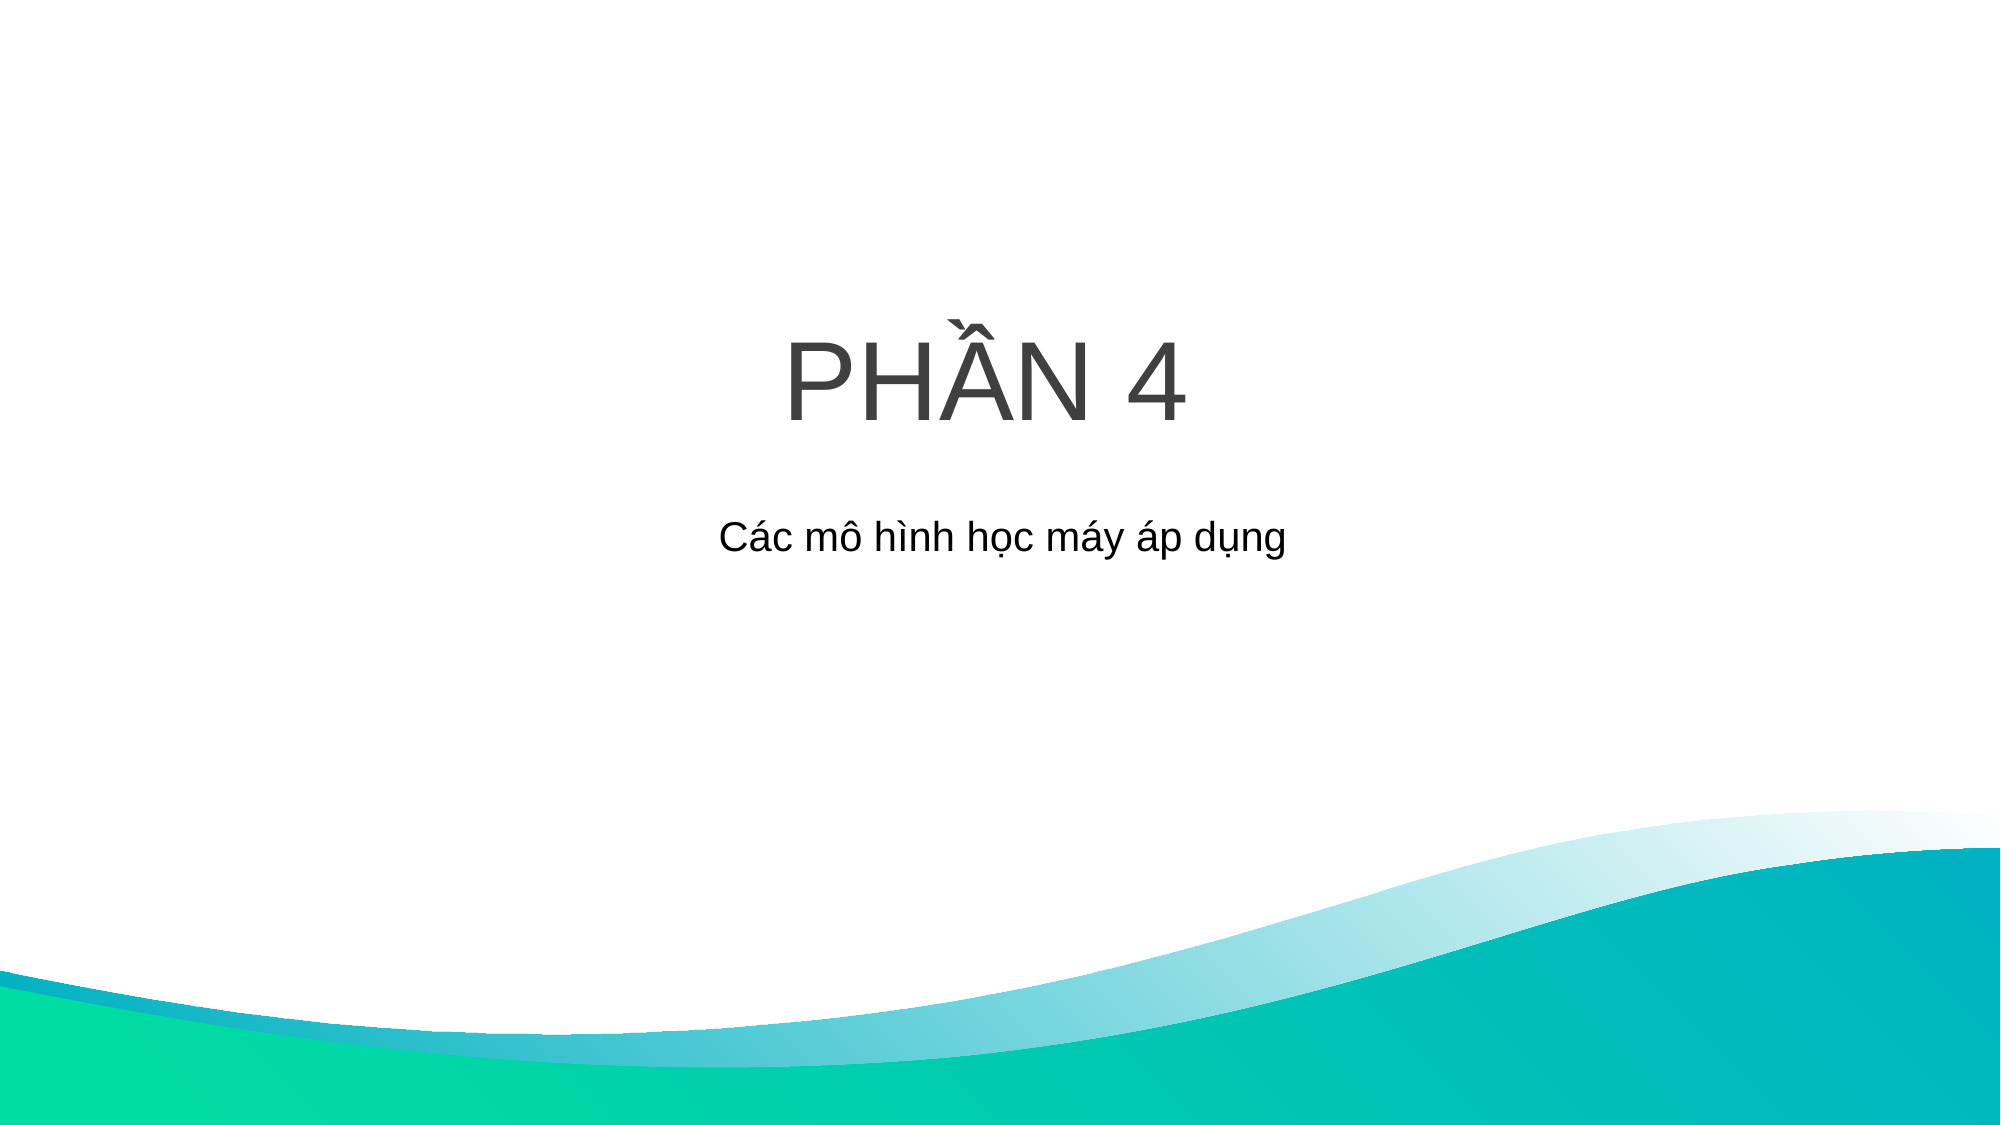

PHẦN 4
Các mô hình học máy áp dụng